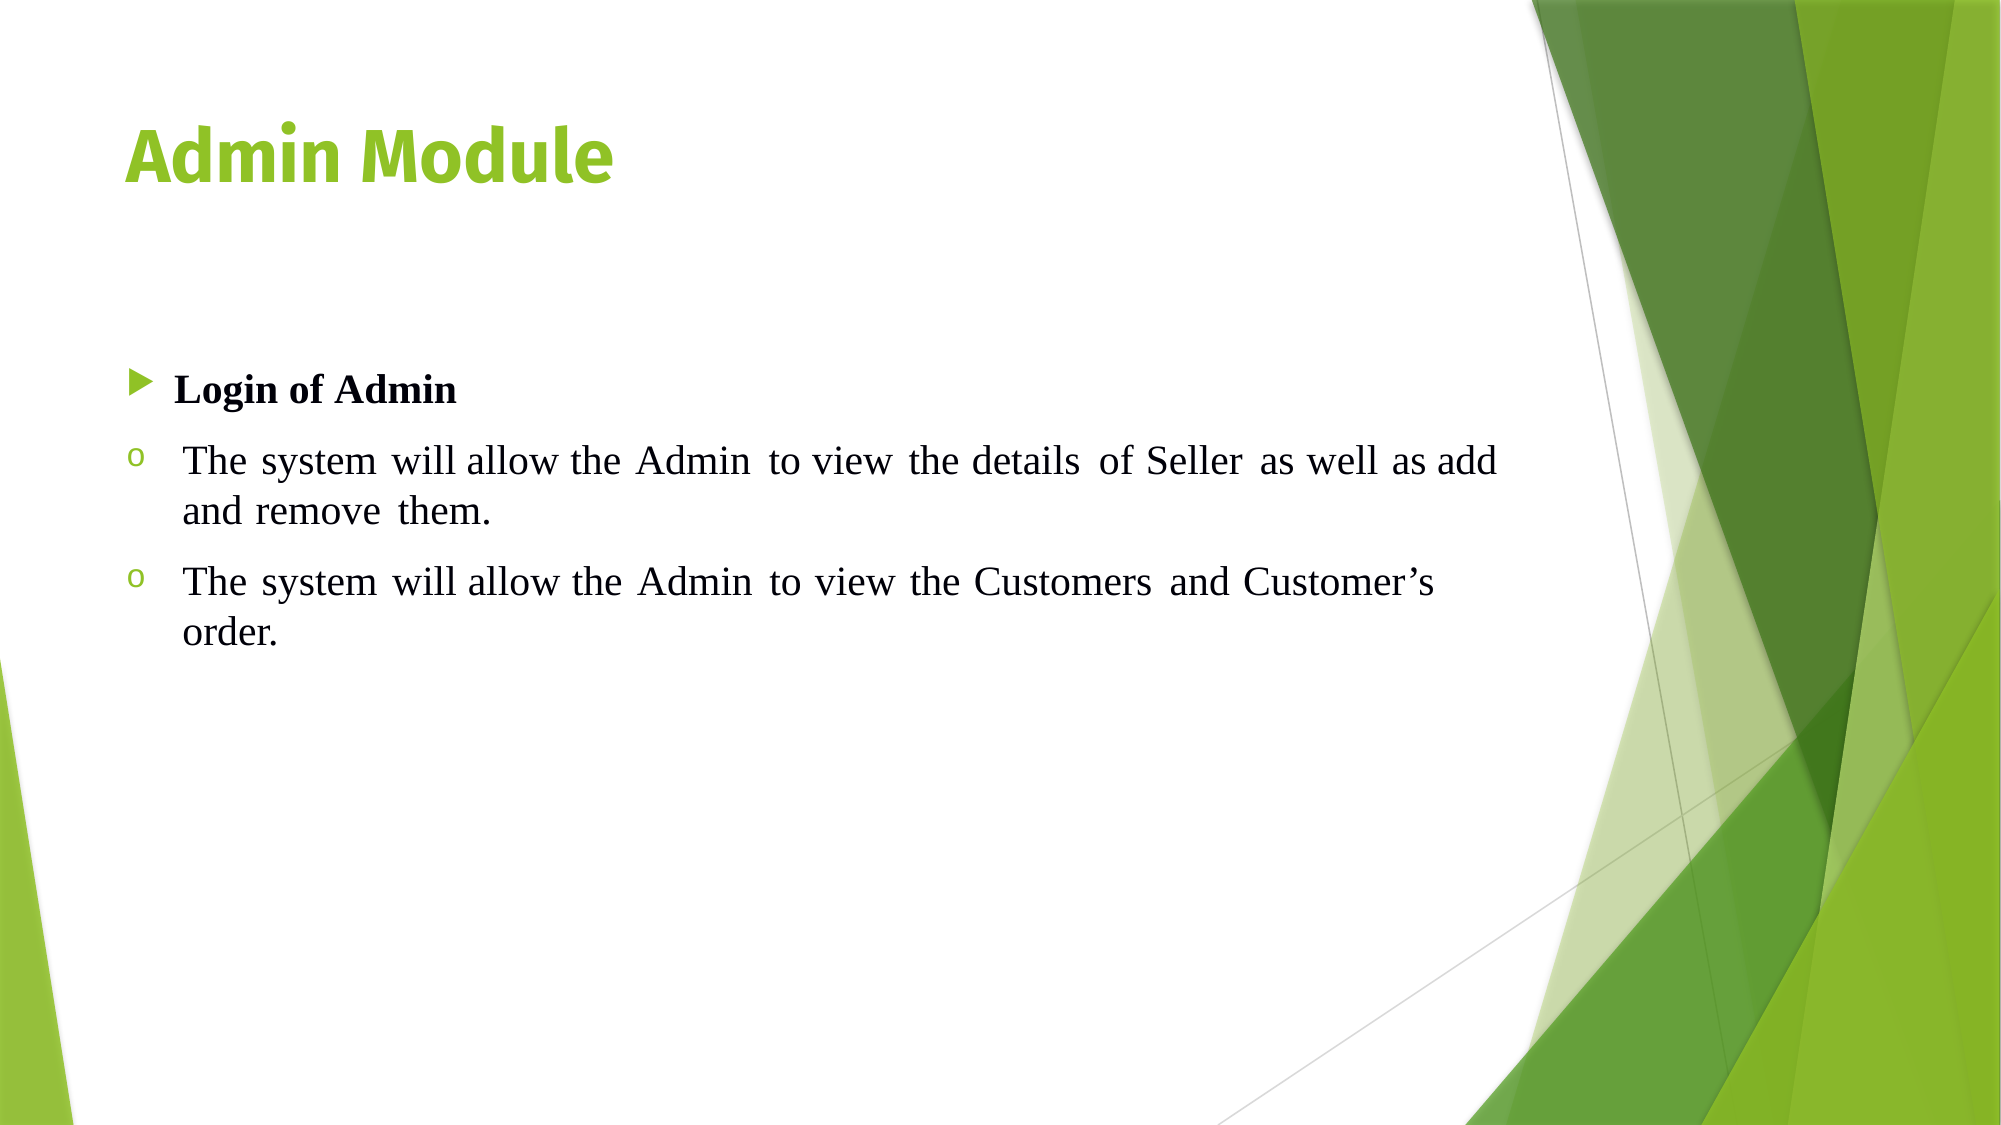

# Admin Module
Login of Admin
The system will allow the Admin to view the details of Seller as well as add and remove them.
The system will allow the Admin to view the Customers and Customer’s order.